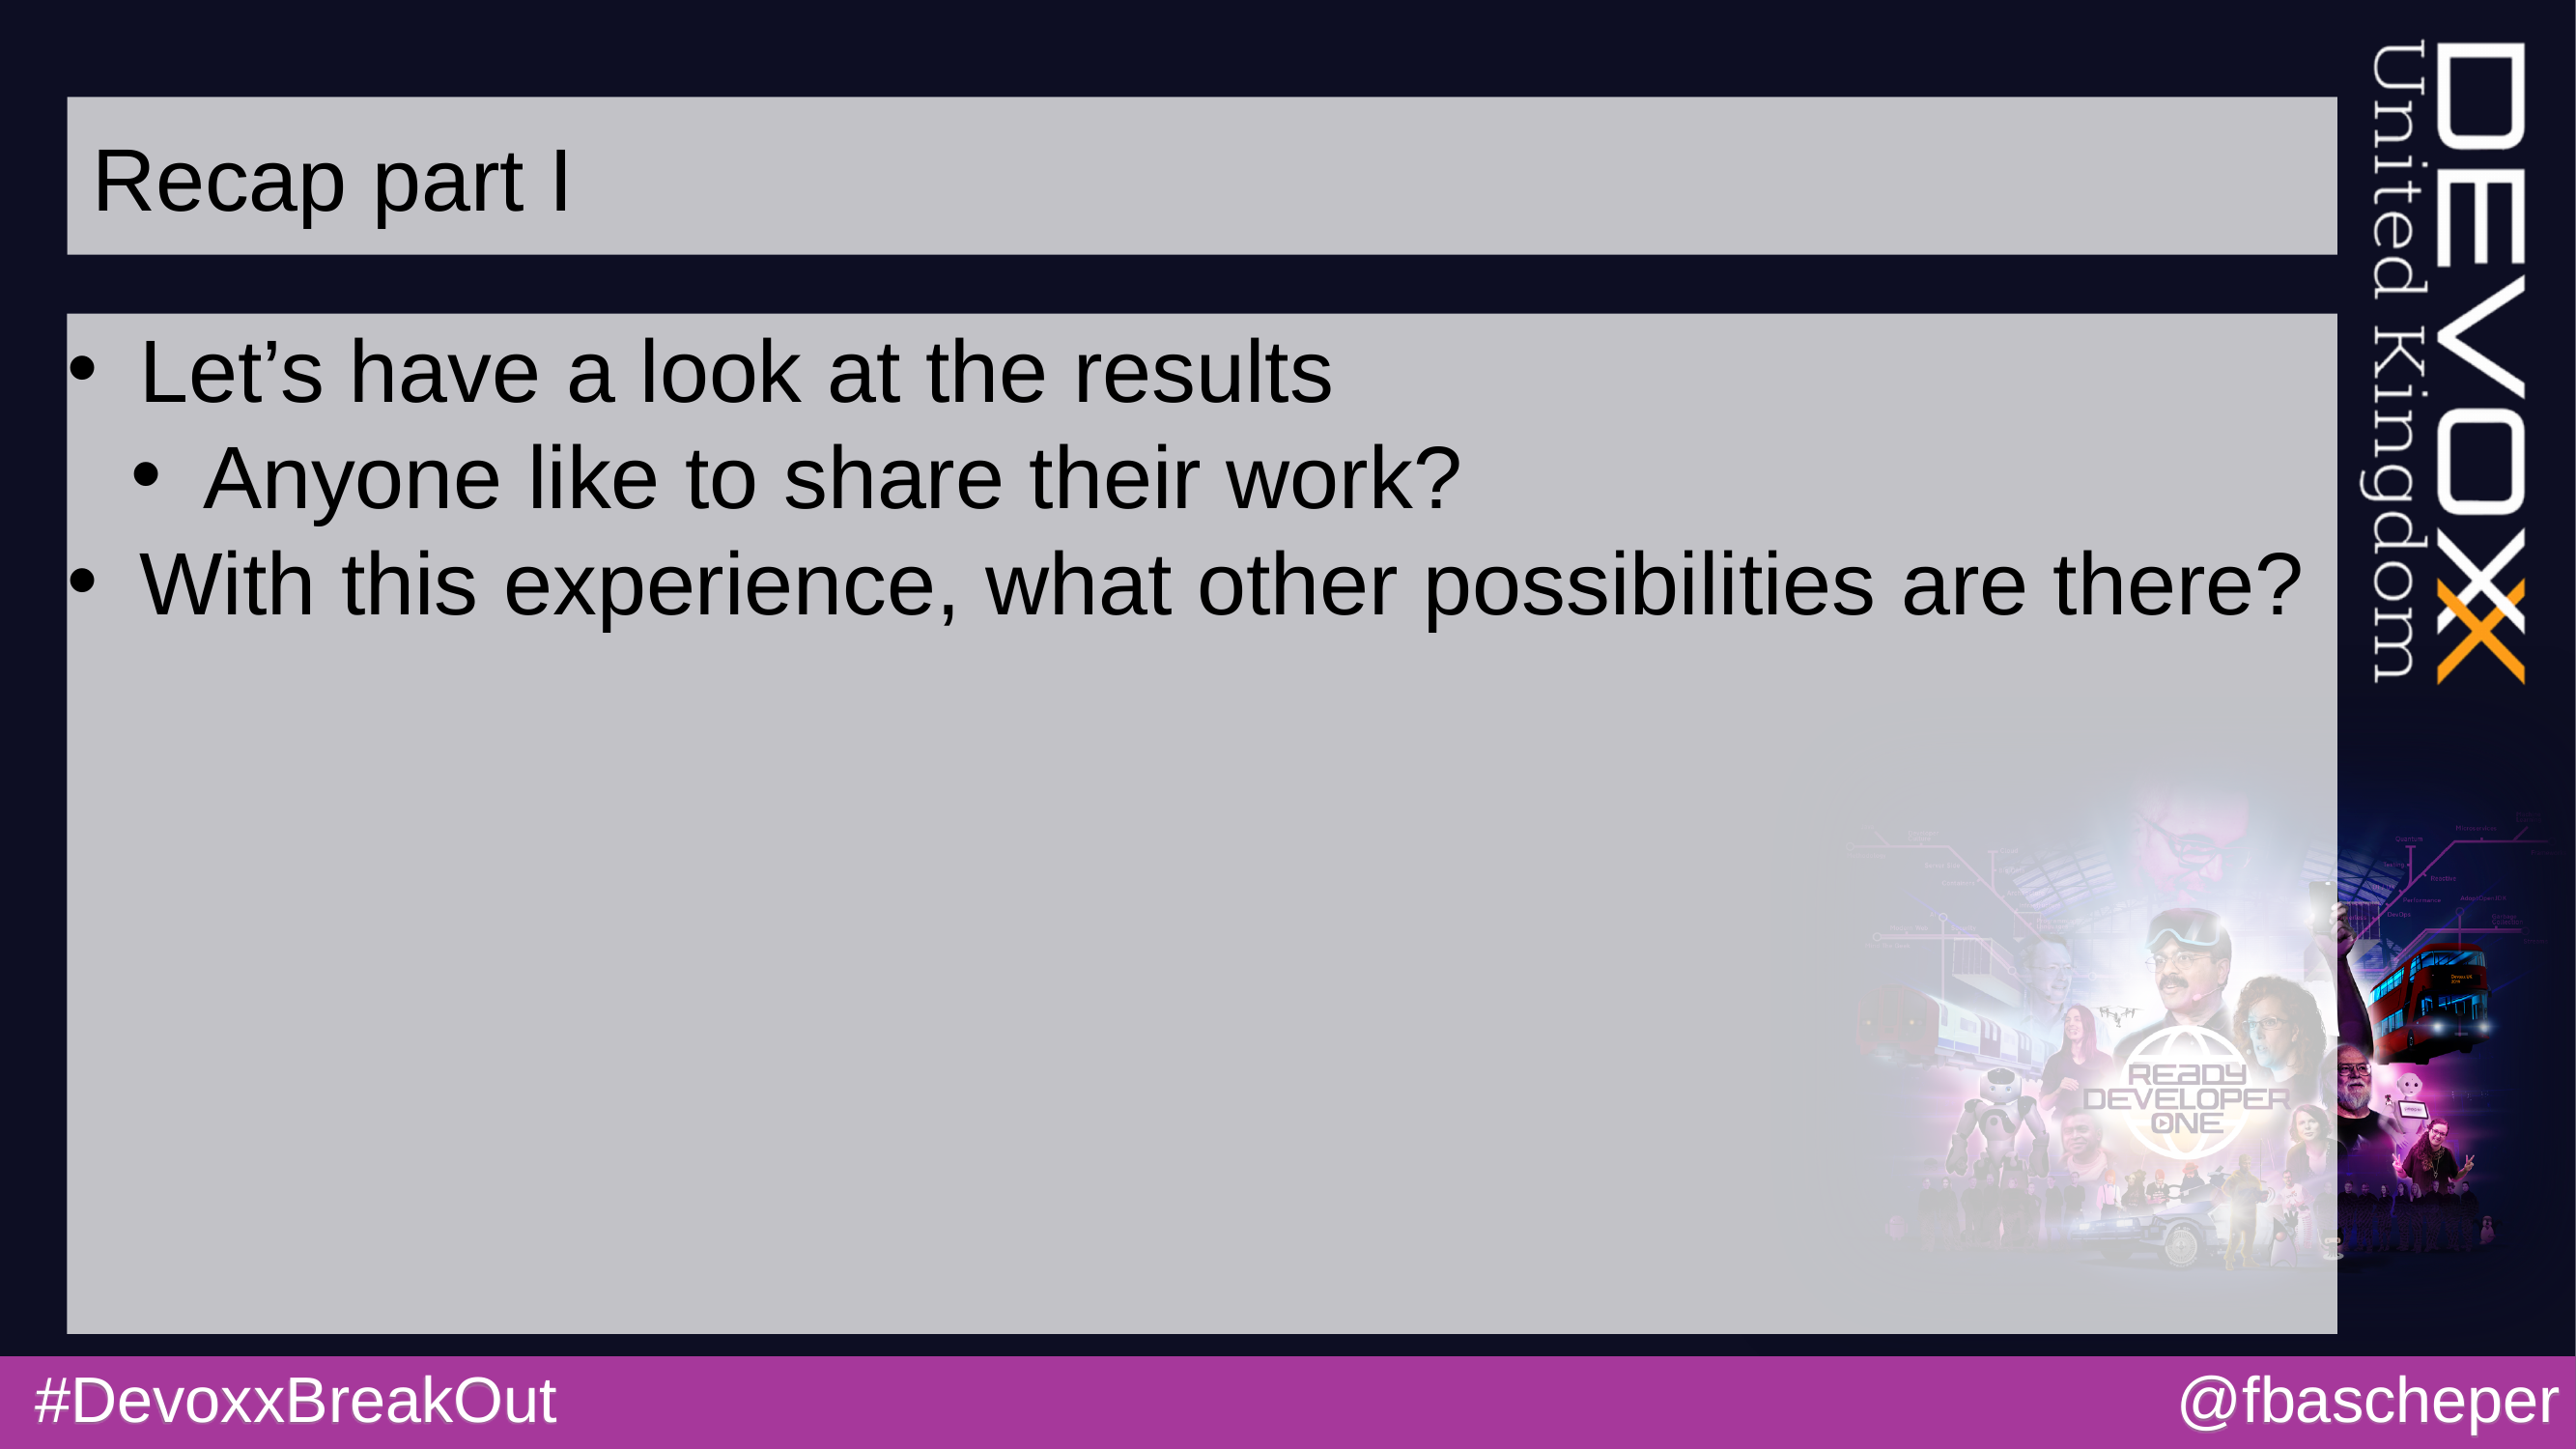

# Recap part I
Let’s have a look at the results
Anyone like to share their work?
With this experience, what other possibilities are there?